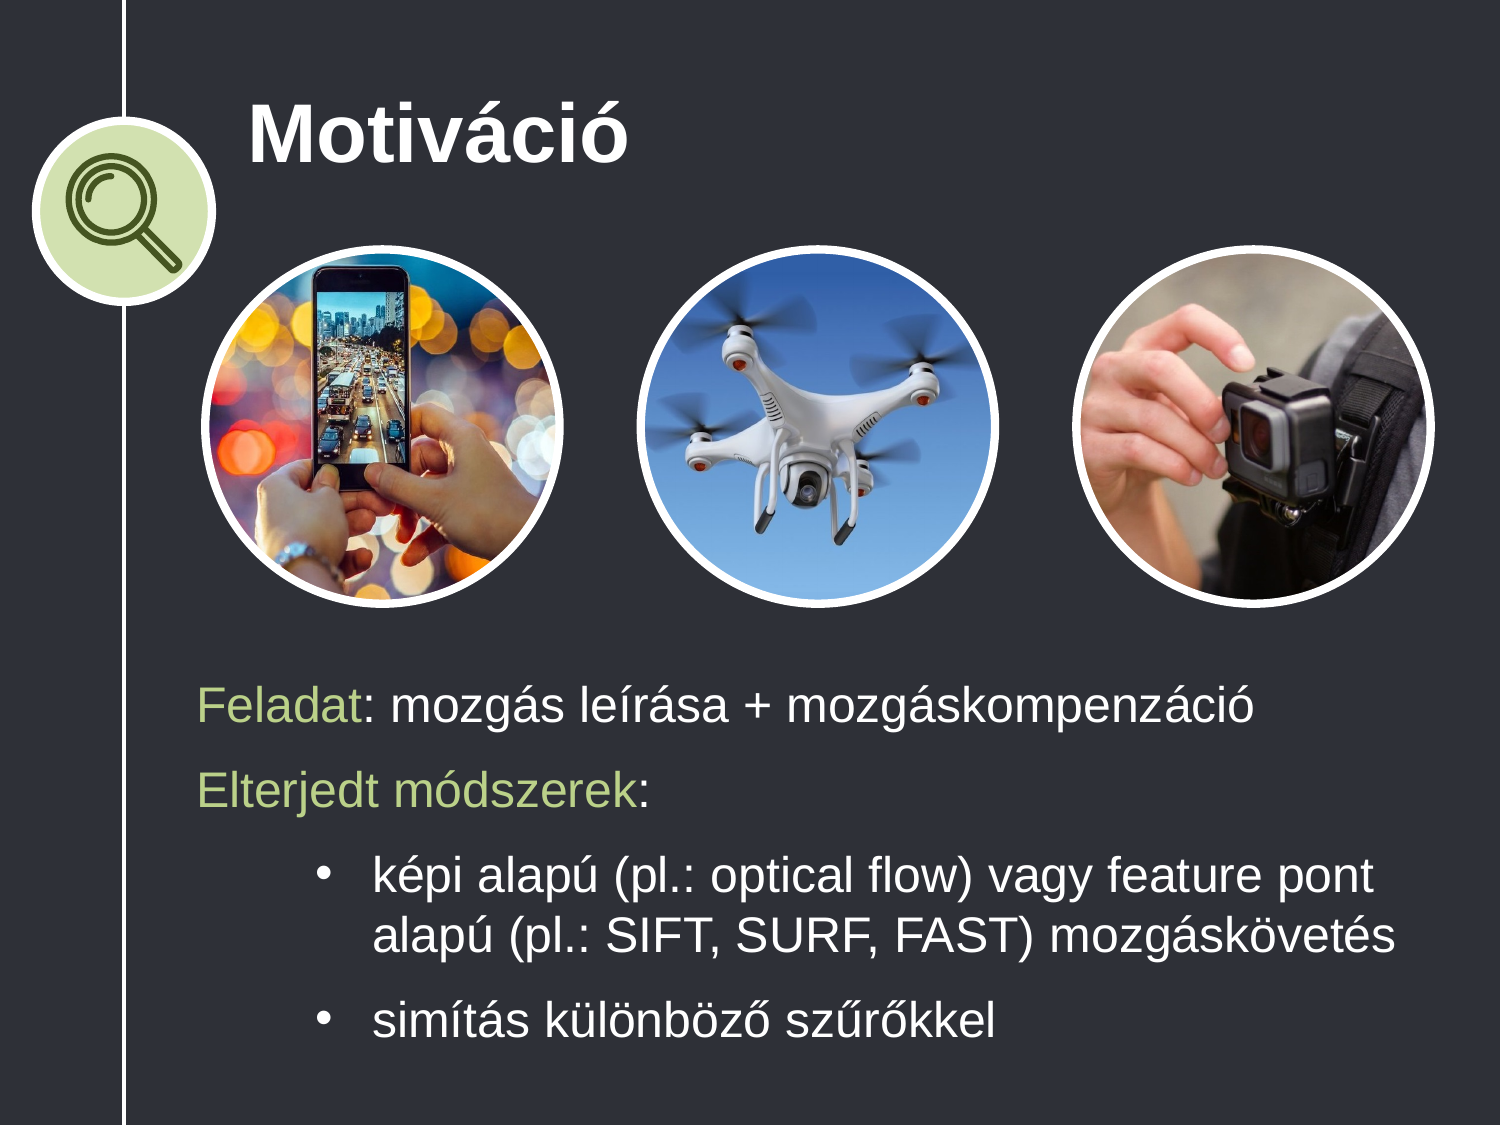

# Motiváció

Feladat: mozgás leírása + mozgáskompenzáció
Elterjedt módszerek:
képi alapú (pl.: optical flow) vagy feature pont alapú (pl.: SIFT, SURF, FAST) mozgáskövetés
simítás különböző szűrőkkel